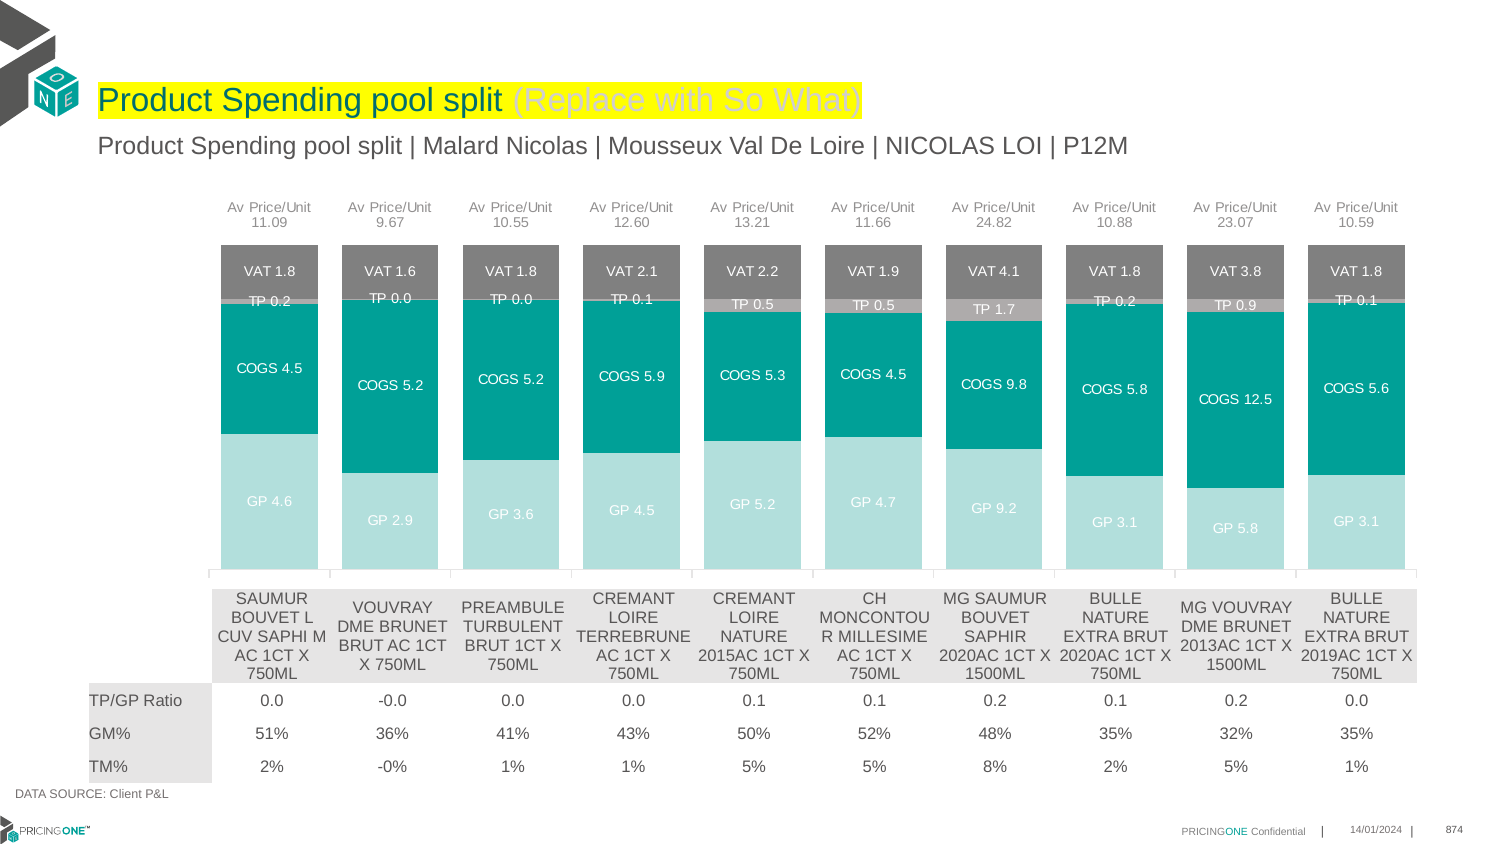

# Product Spending pool split (Replace with So What)
Product Spending pool split | Malard Nicolas | Mousseux Val De Loire | NICOLAS LOI | P12M

### Chart

| Category | GP | COGS | TP | VAT |
|---|---|---|---|---|
| Av Price/Unit 11.09 | 4.62496998827667 | 4.454789331770224 | 0.16559109026963803 | 1.8490621336459543 |
| Av Price/Unit 9.67 | 2.8762135626216745 | 5.189292667099286 | -0.010130932295044914 | 1.6110750594851813 |
| Av Price/Unit 10.55 | 3.5545480225988704 | 5.19545197740113 | 0.044726930320150515 | 1.75894538606403 |
| Av Price/Unit 12.60 | 4.526699999999999 | 5.89 | 0.08586410256410204 | 2.1005128205128214 |
| Av Price/Unit 13.21 | 5.2379185714285725 | 5.26328 | 0.5107390476190492 | 2.2023809523809503 |
| Av Price/Unit 11.66 | 4.748429074889868 | 4.459396475770925 | 0.5058308370044067 | 1.9427312775330396 |
| Av Price/Unit 24.82 | 9.197317647058822 | 9.789529411764706 | 1.6994274509803873 | 4.137254901960783 |
| Av Price/Unit 10.88 | 3.127429166666667 | 5.7562500000000005 | 0.17882083333333476 | 1.8124999999999984 |
| Av Price/Unit 23.07 | 5.791699999999999 | 12.5 | 0.9314638418079113 | 3.844632768361581 |
| Av Price/Unit 10.59 | 3.0667 | 5.6000000000000005 | 0.11921954022988501 | 1.7571839080459764 |
|  | SAUMUR BOUVET L CUV SAPHI M AC 1CT X 750ML | VOUVRAY DME BRUNET BRUT AC 1CT X 750ML | PREAMBULE TURBULENT BRUT 1CT X 750ML | CREMANT LOIRE TERREBRUNE AC 1CT X 750ML | CREMANT LOIRE NATURE 2015AC 1CT X 750ML | CH MONCONTOUR MILLESIME AC 1CT X 750ML | MG SAUMUR BOUVET SAPHIR 2020AC 1CT X 1500ML | BULLE NATURE EXTRA BRUT 2020AC 1CT X 750ML | MG VOUVRAY DME BRUNET 2013AC 1CT X 1500ML | BULLE NATURE EXTRA BRUT 2019AC 1CT X 750ML |
| --- | --- | --- | --- | --- | --- | --- | --- | --- | --- | --- |
| TP/GP Ratio | 0.0 | -0.0 | 0.0 | 0.0 | 0.1 | 0.1 | 0.2 | 0.1 | 0.2 | 0.0 |
| GM% | 51% | 36% | 41% | 43% | 50% | 52% | 48% | 35% | 32% | 35% |
| TM% | 2% | -0% | 1% | 1% | 5% | 5% | 8% | 2% | 5% | 1% |
DATA SOURCE: Client P&L

14/01/2024
874